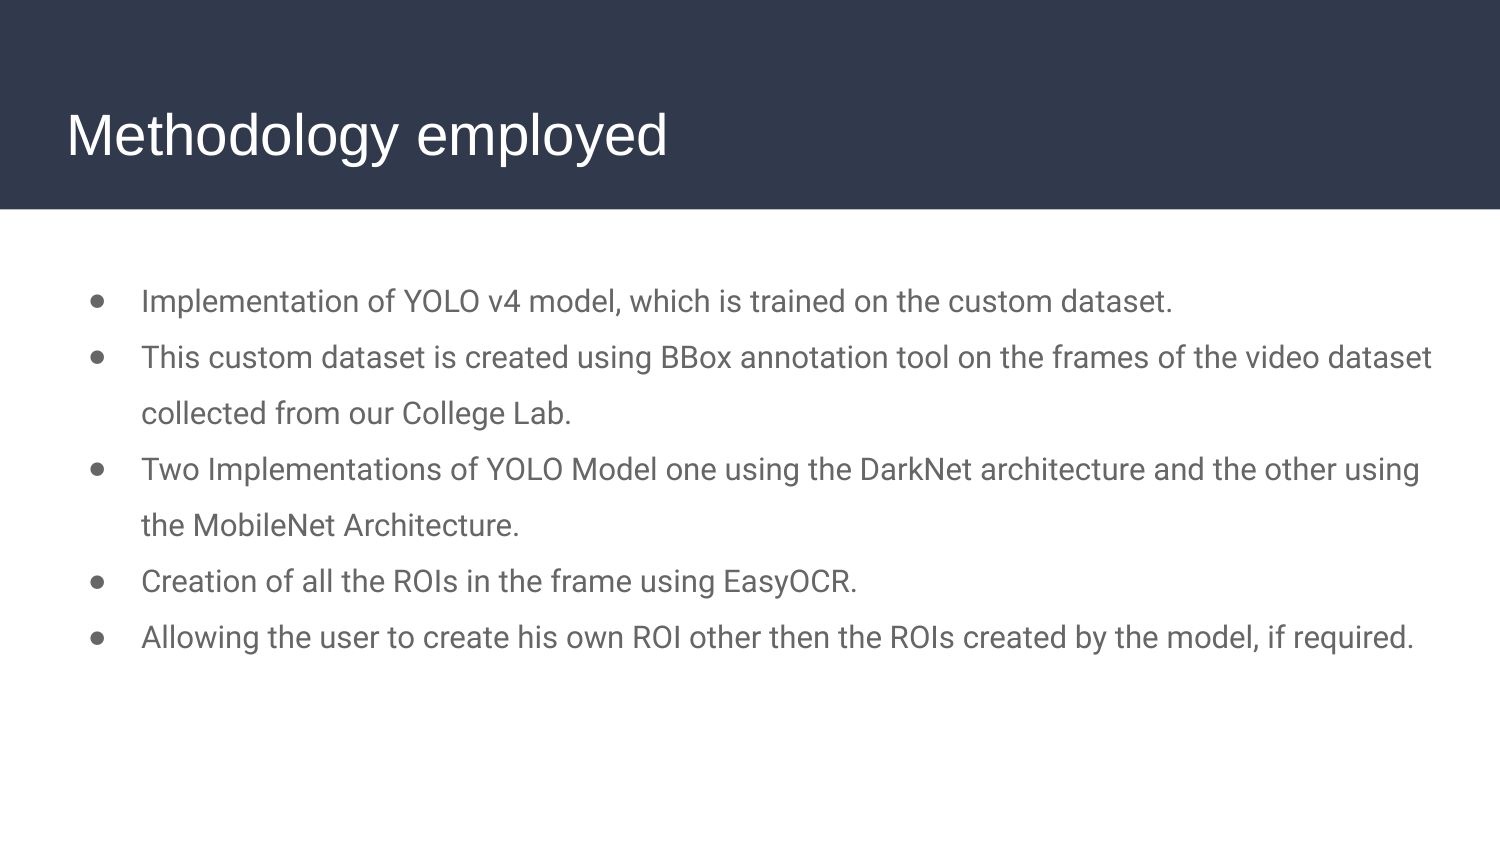

# Methodology employed
Implementation of YOLO v4 model, which is trained on the custom dataset.
This custom dataset is created using BBox annotation tool on the frames of the video dataset collected from our College Lab.
Two Implementations of YOLO Model one using the DarkNet architecture and the other using the MobileNet Architecture.
Creation of all the ROIs in the frame using EasyOCR.
Allowing the user to create his own ROI other then the ROIs created by the model, if required.